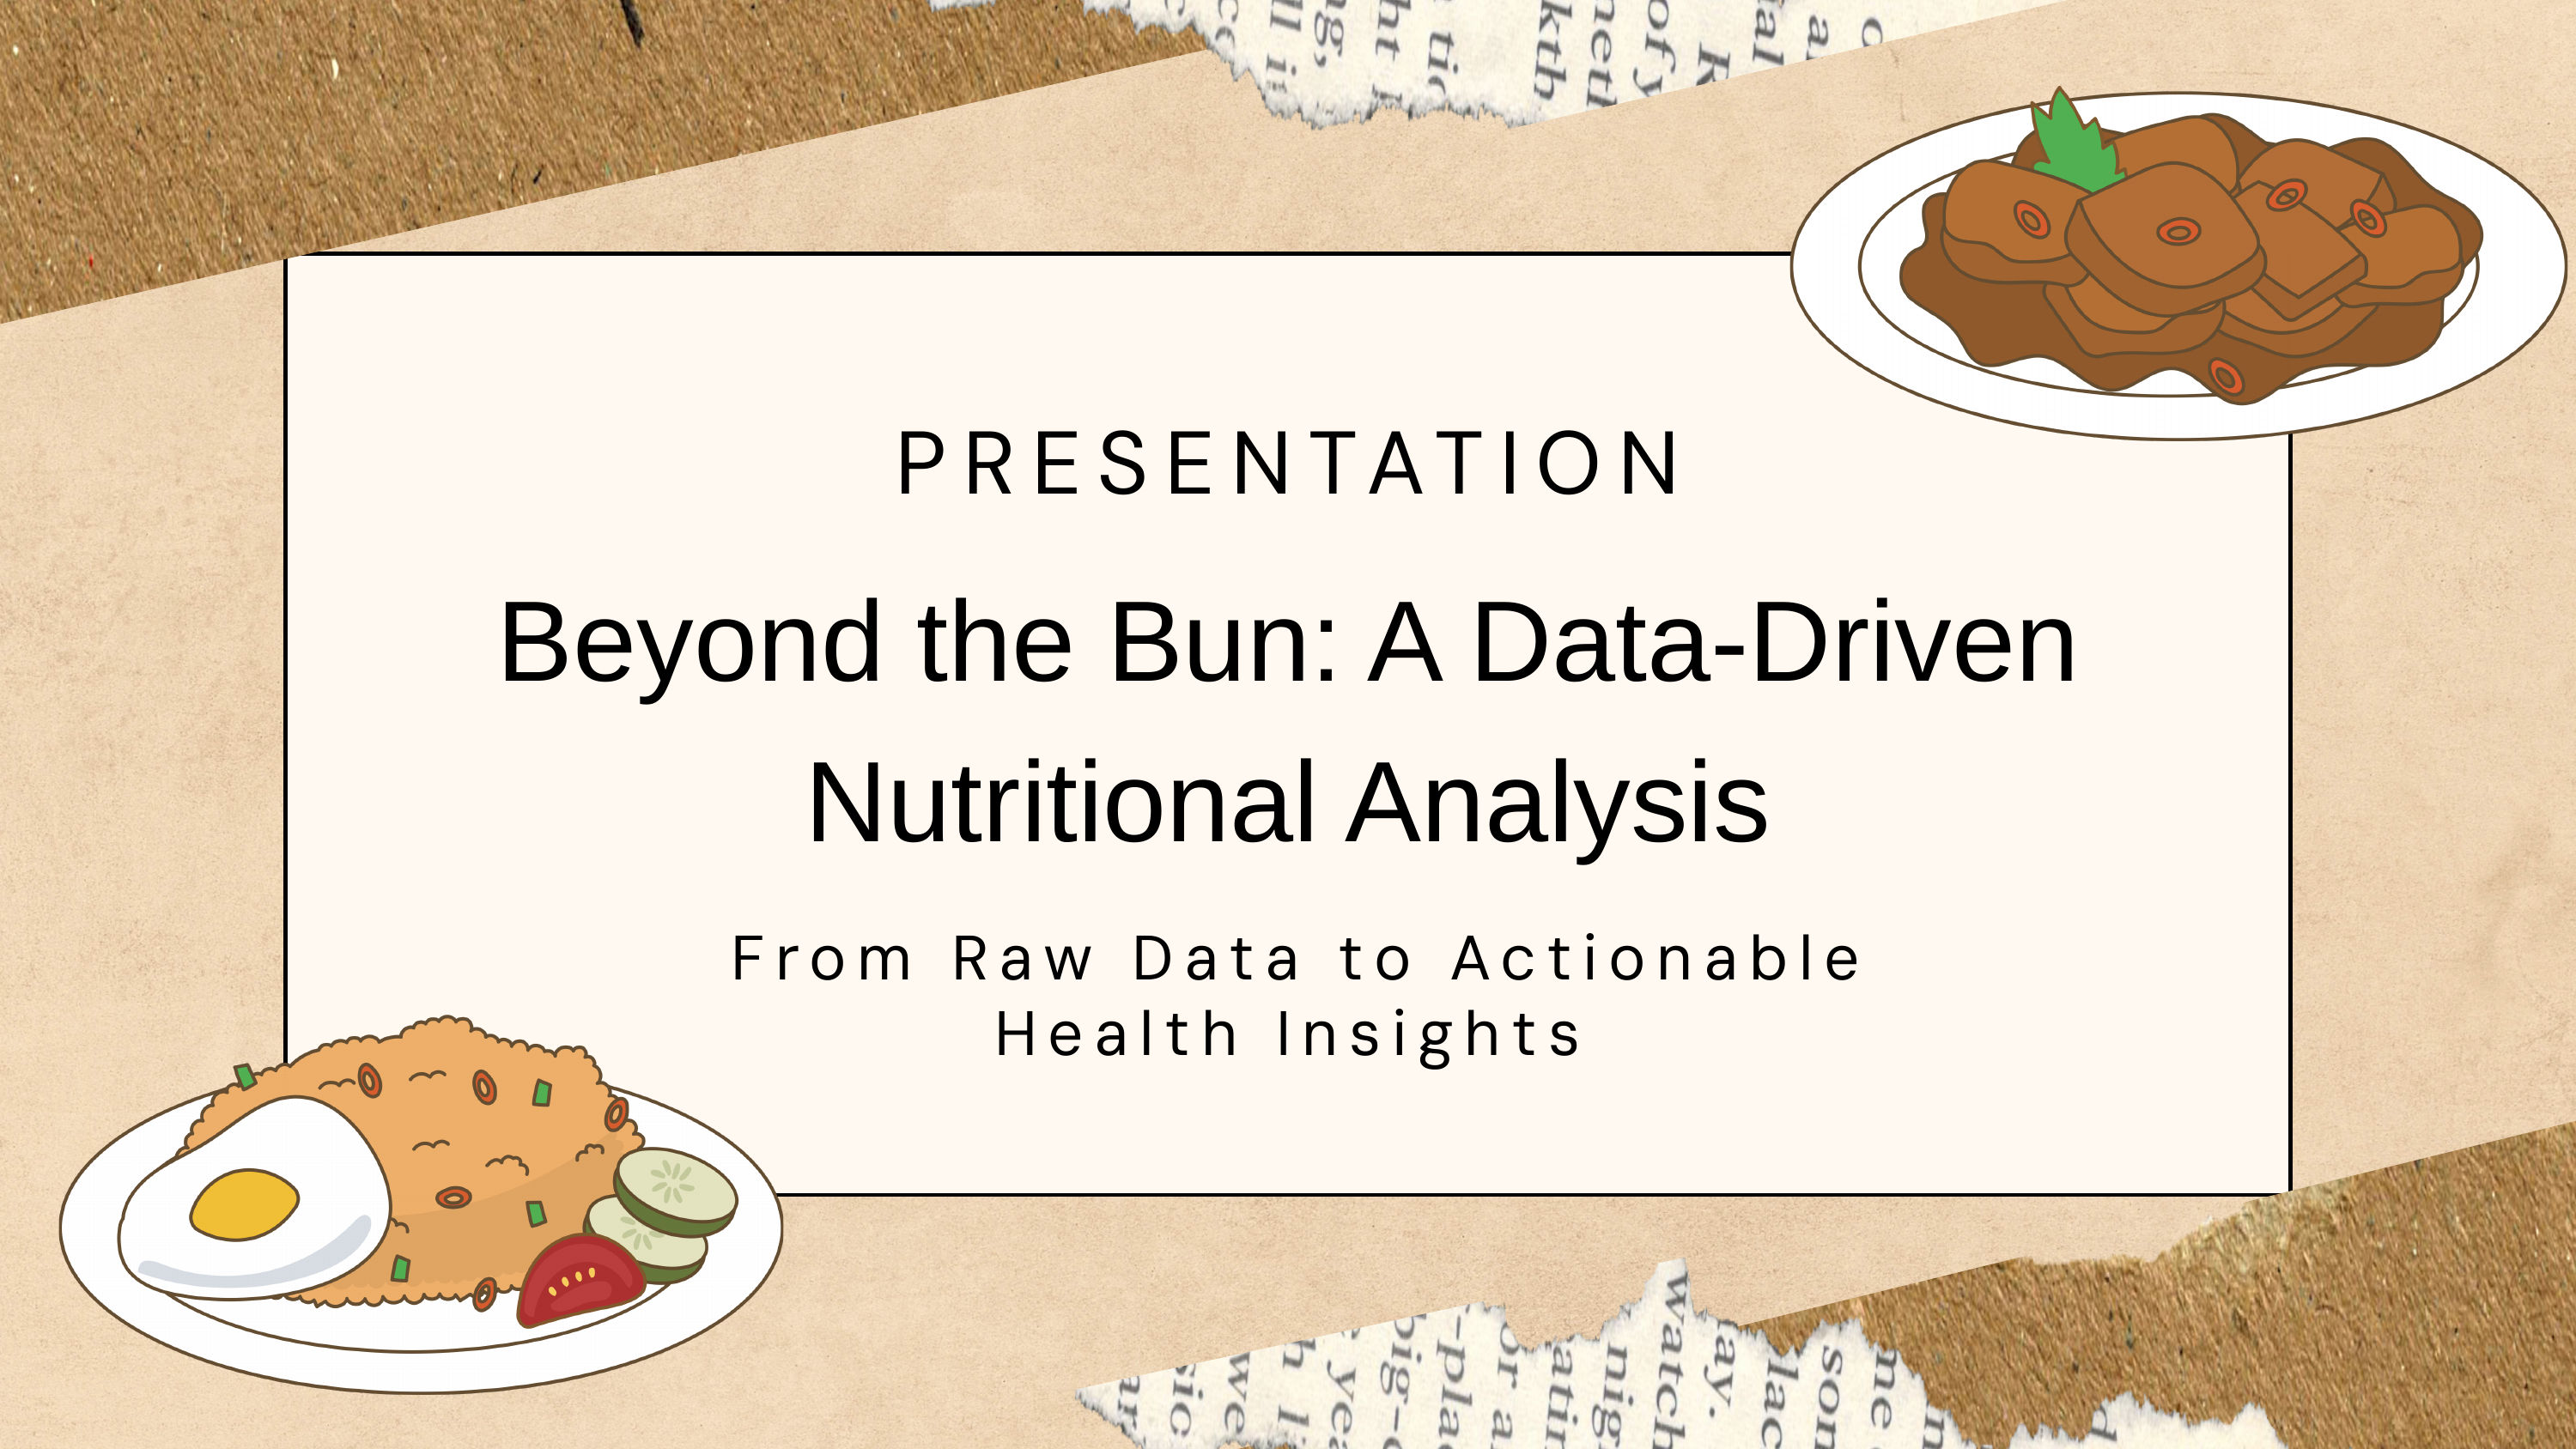

PRESENTATION
Beyond the Bun: A Data-Driven Nutritional Analysis
 From Raw Data to Actionable Health Insights